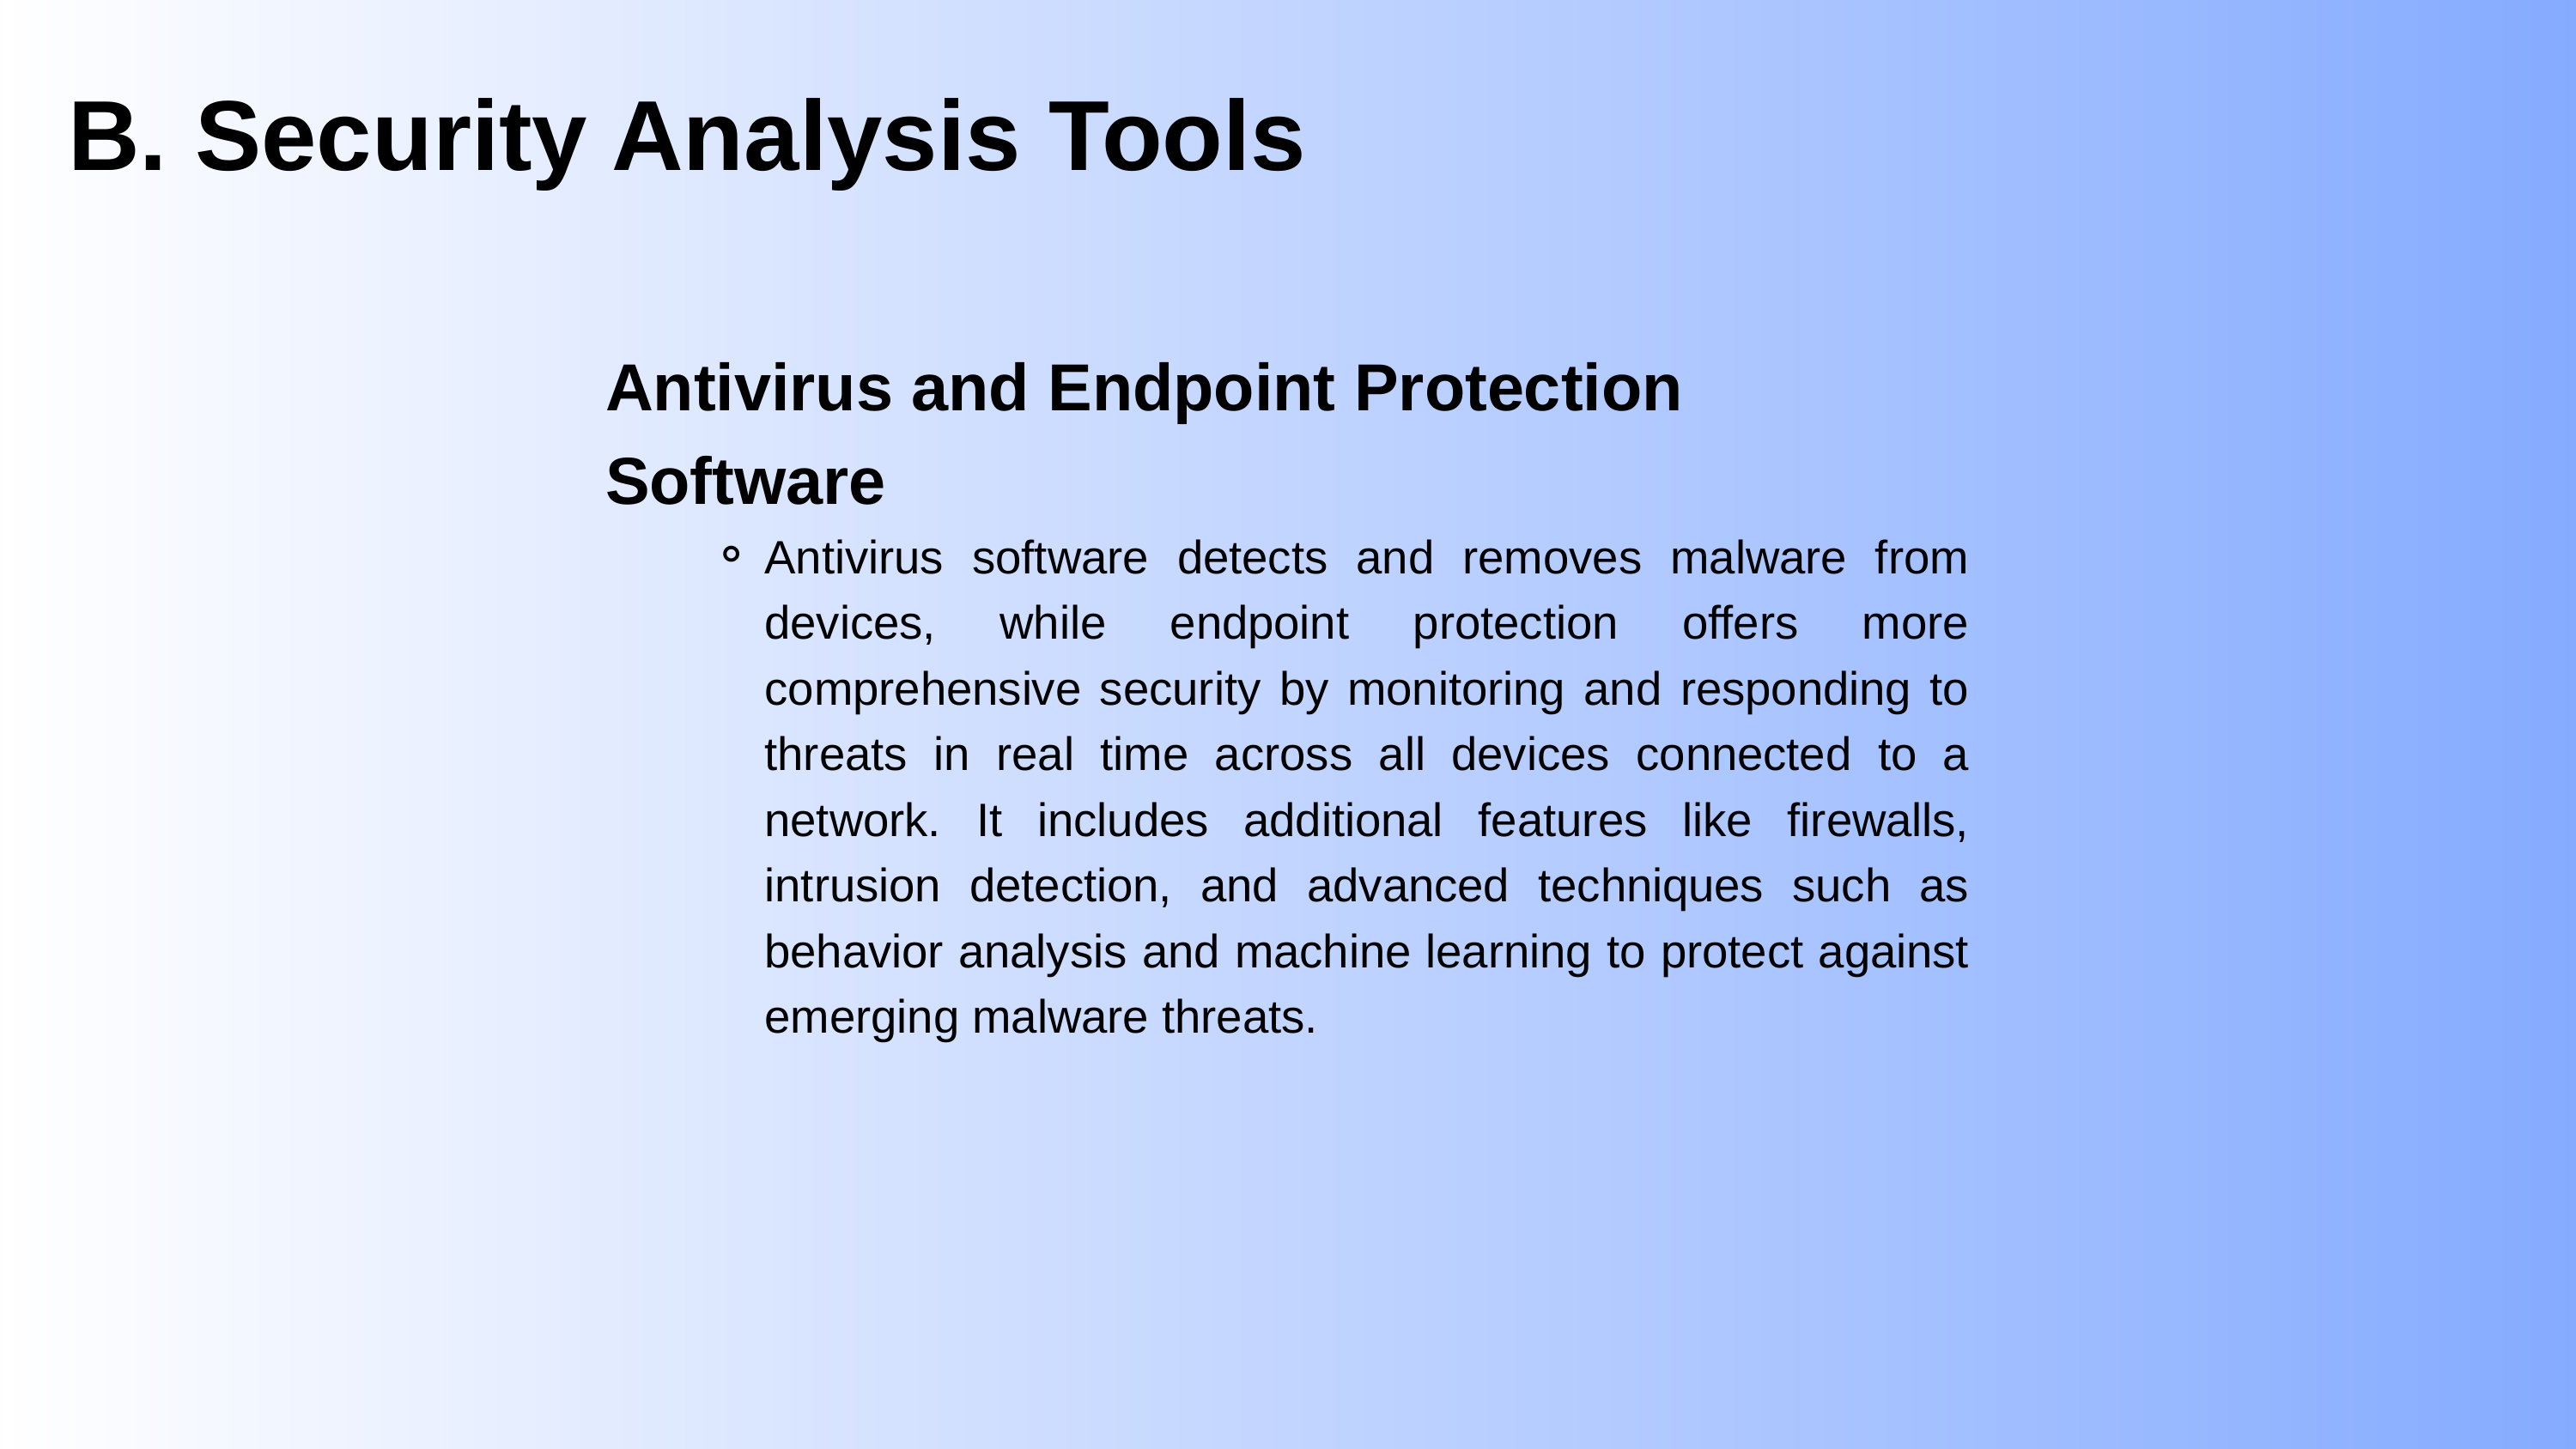

B. Security Analysis Tools
Antivirus and Endpoint Protection Software
Antivirus software detects and removes malware from devices, while endpoint protection offers more comprehensive security by monitoring and responding to threats in real time across all devices connected to a network. It includes additional features like firewalls, intrusion detection, and advanced techniques such as behavior analysis and machine learning to protect against emerging malware threats.